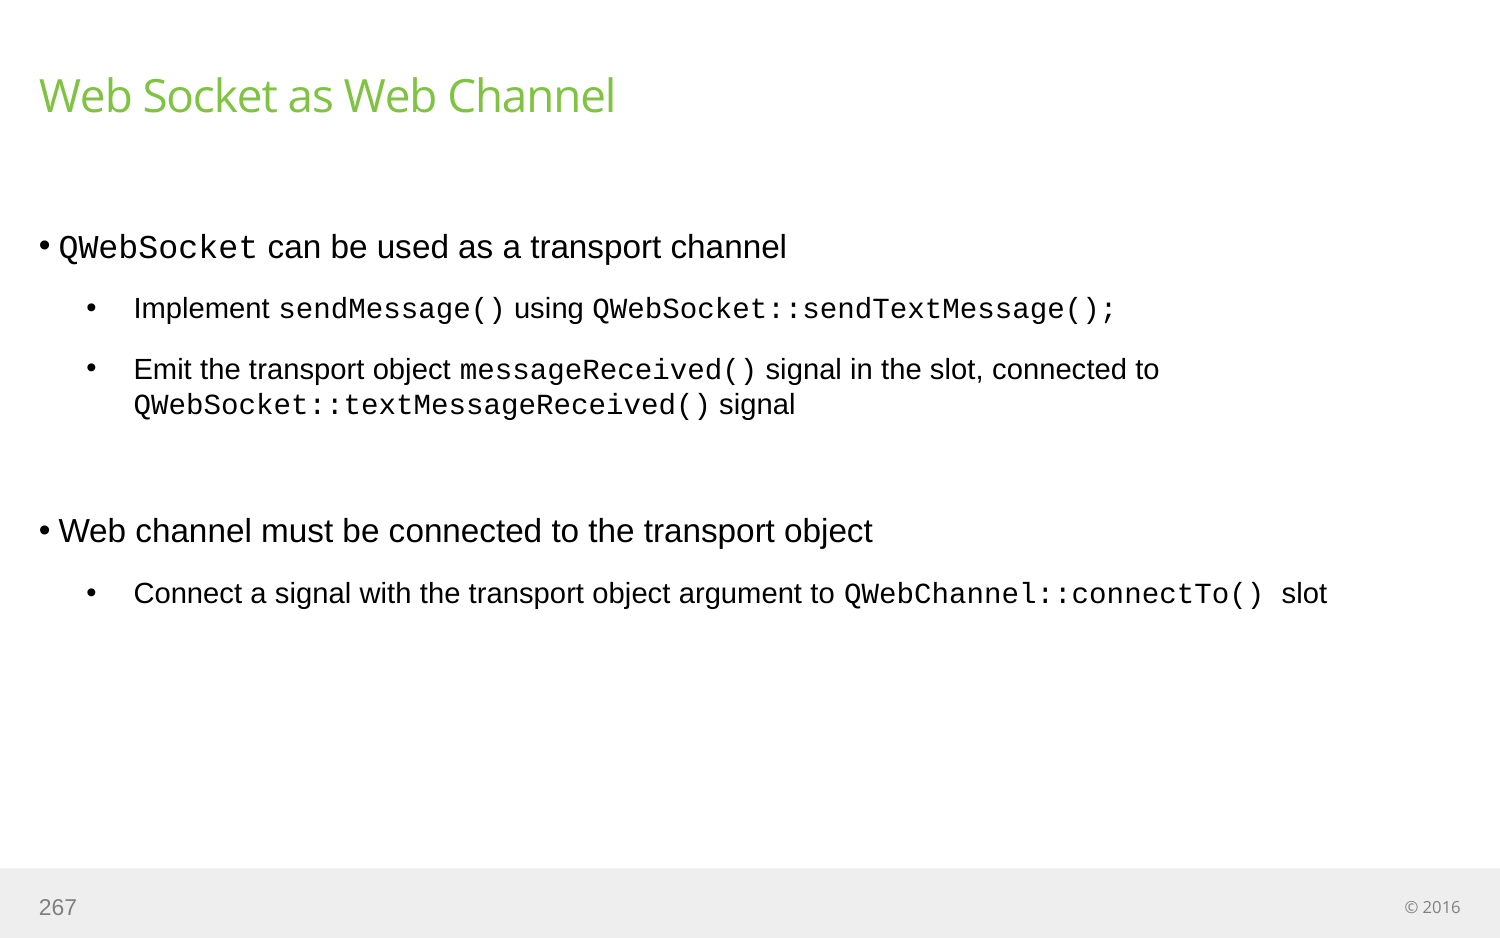

# Web Socket as Web Channel
QWebSocket can be used as a transport channel
Implement sendMessage() using QWebSocket::sendTextMessage();
Emit the transport object messageReceived() signal in the slot, connected to QWebSocket::textMessageReceived() signal

Web channel must be connected to the transport object
Connect a signal with the transport object argument to QWebChannel::connectTo() slot

267
© 2016